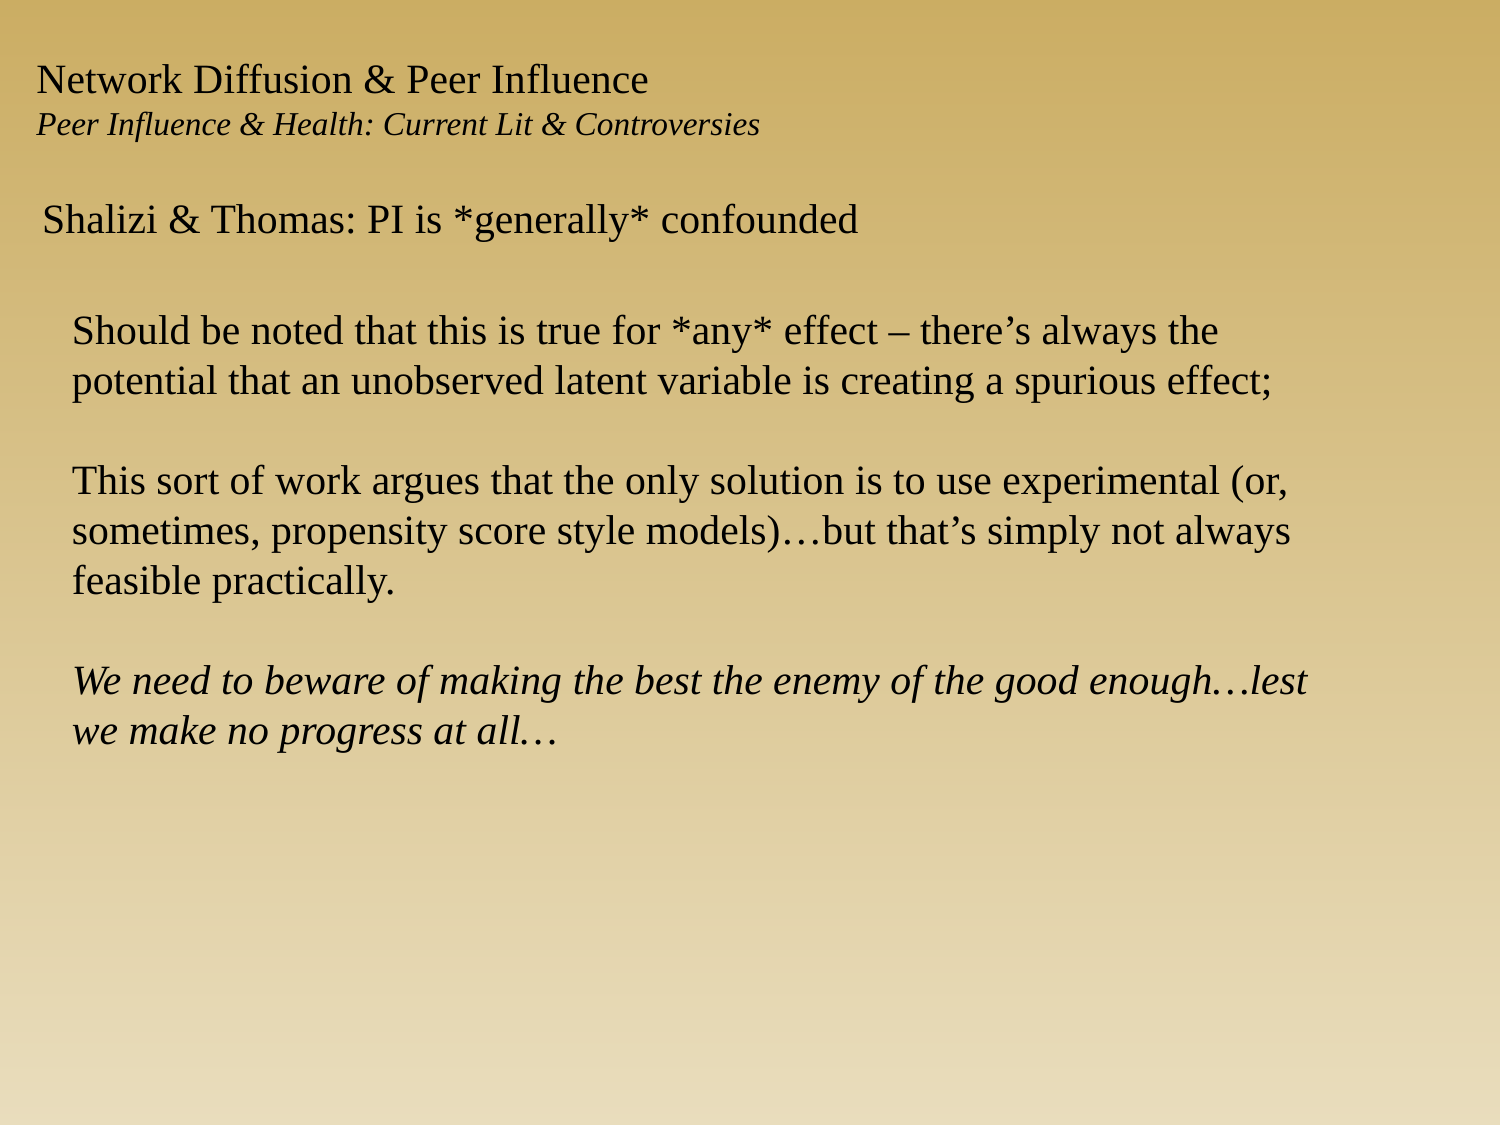

Network Diffusion & Peer Influence
Peer Influence & Health: Current Lit & Controversies
Shalizi & Thomas: PI is *generally* confounded
Should be noted that this is true for *any* effect – there’s always the potential that an unobserved latent variable is creating a spurious effect;

This sort of work argues that the only solution is to use experimental (or, sometimes, propensity score style models)…but that’s simply not always feasible practically.

We need to beware of making the best the enemy of the good enough…lest we make no progress at all…